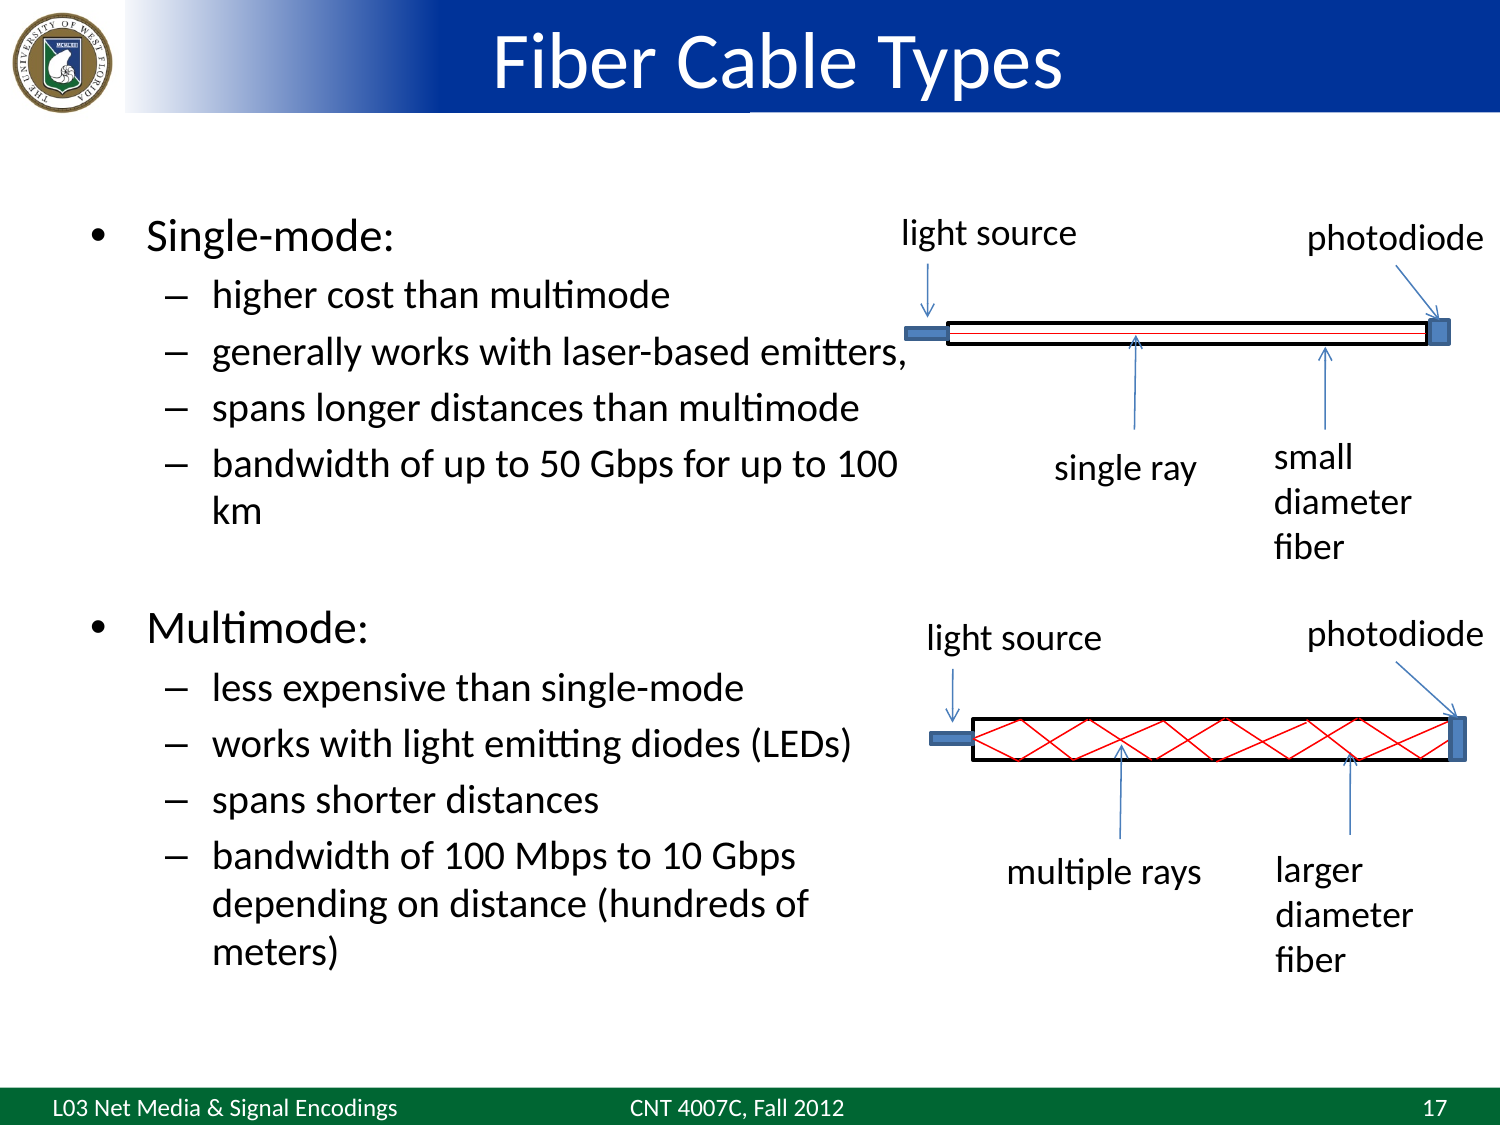

# Fiber Cable Types
Single-mode:
higher cost than multimode
generally works with laser-based emitters,
spans longer distances than multimode
bandwidth of up to 50 Gbps for up to 100 km

Multimode:
less expensive than single-mode
works with light emitting diodes (LEDs)
spans shorter distances
bandwidth of 100 Mbps to 10 Gbps depending on distance (hundreds of meters)
light source
photodiode

small
diameter
fiber
single ray
photodiode
light source

larger
diameter
fiber
multiple rays
CNT 4007C, Fall 2012
17
L03 Net Media & Signal Encodings